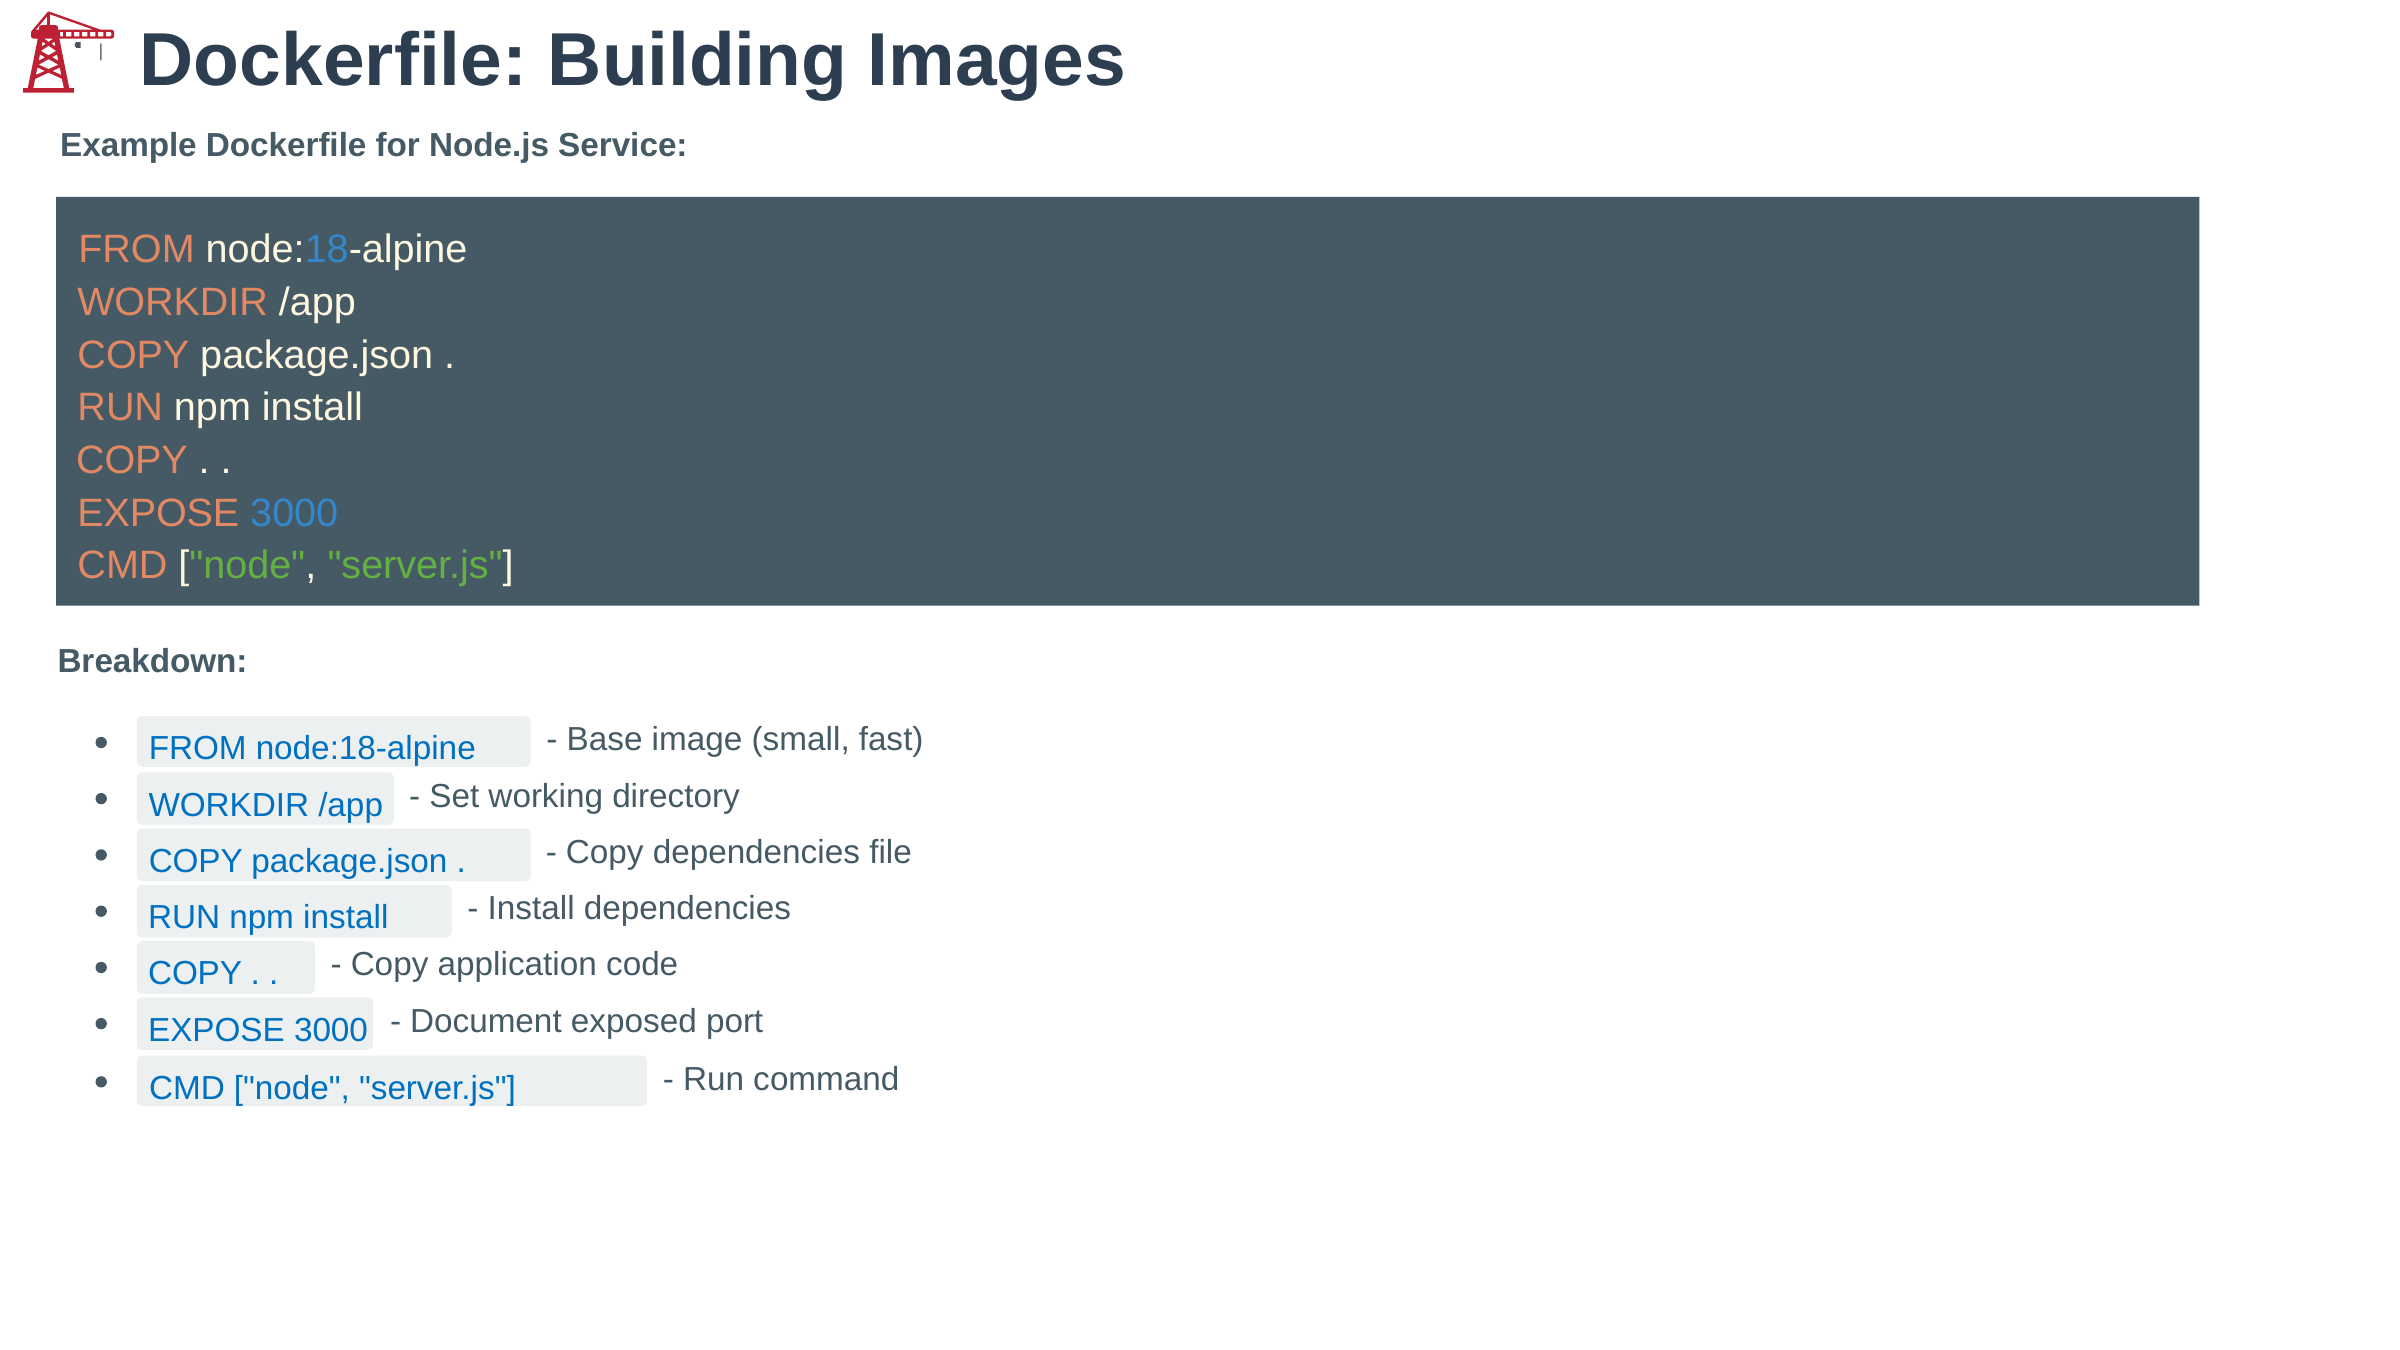

Dockerfile: Building Images

Example Dockerfile for Node.js Service:

FROM node:18-alpine
WORKDIR /app
COPY package.json .
RUN npm install
COPY . .
EXPOSE 3000
CMD ["node", "server.js"]
Breakdown:

 - Base image (small, fast)
FROM node:18-alpine

 - Set working directory
WORKDIR /app

 - Copy dependencies file
COPY package.json .

 - Install dependencies
RUN npm install

 - Copy application code
COPY . .

 - Document exposed port
EXPOSE 3000

 - Run command
CMD ["node", "server.js"]